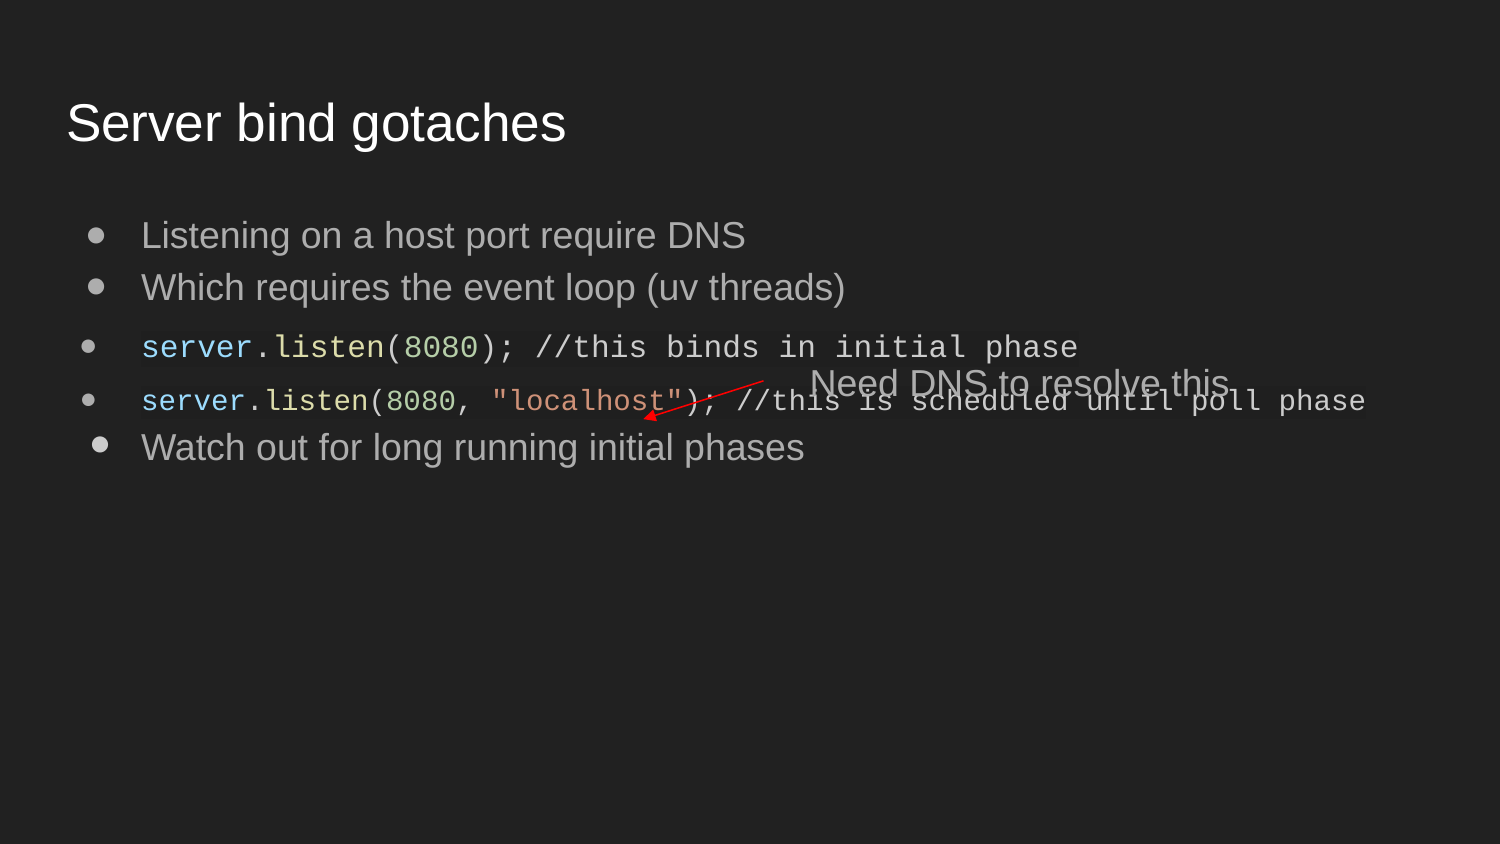

# Server bind gotaches
Listening on a host port require DNS
Which requires the event loop (uv threads)
server.listen(8080); //this binds in initial phase
server.listen(8080, "localhost"); //this is scheduled until poll phase
Watch out for long running initial phases
Need DNS to resolve this